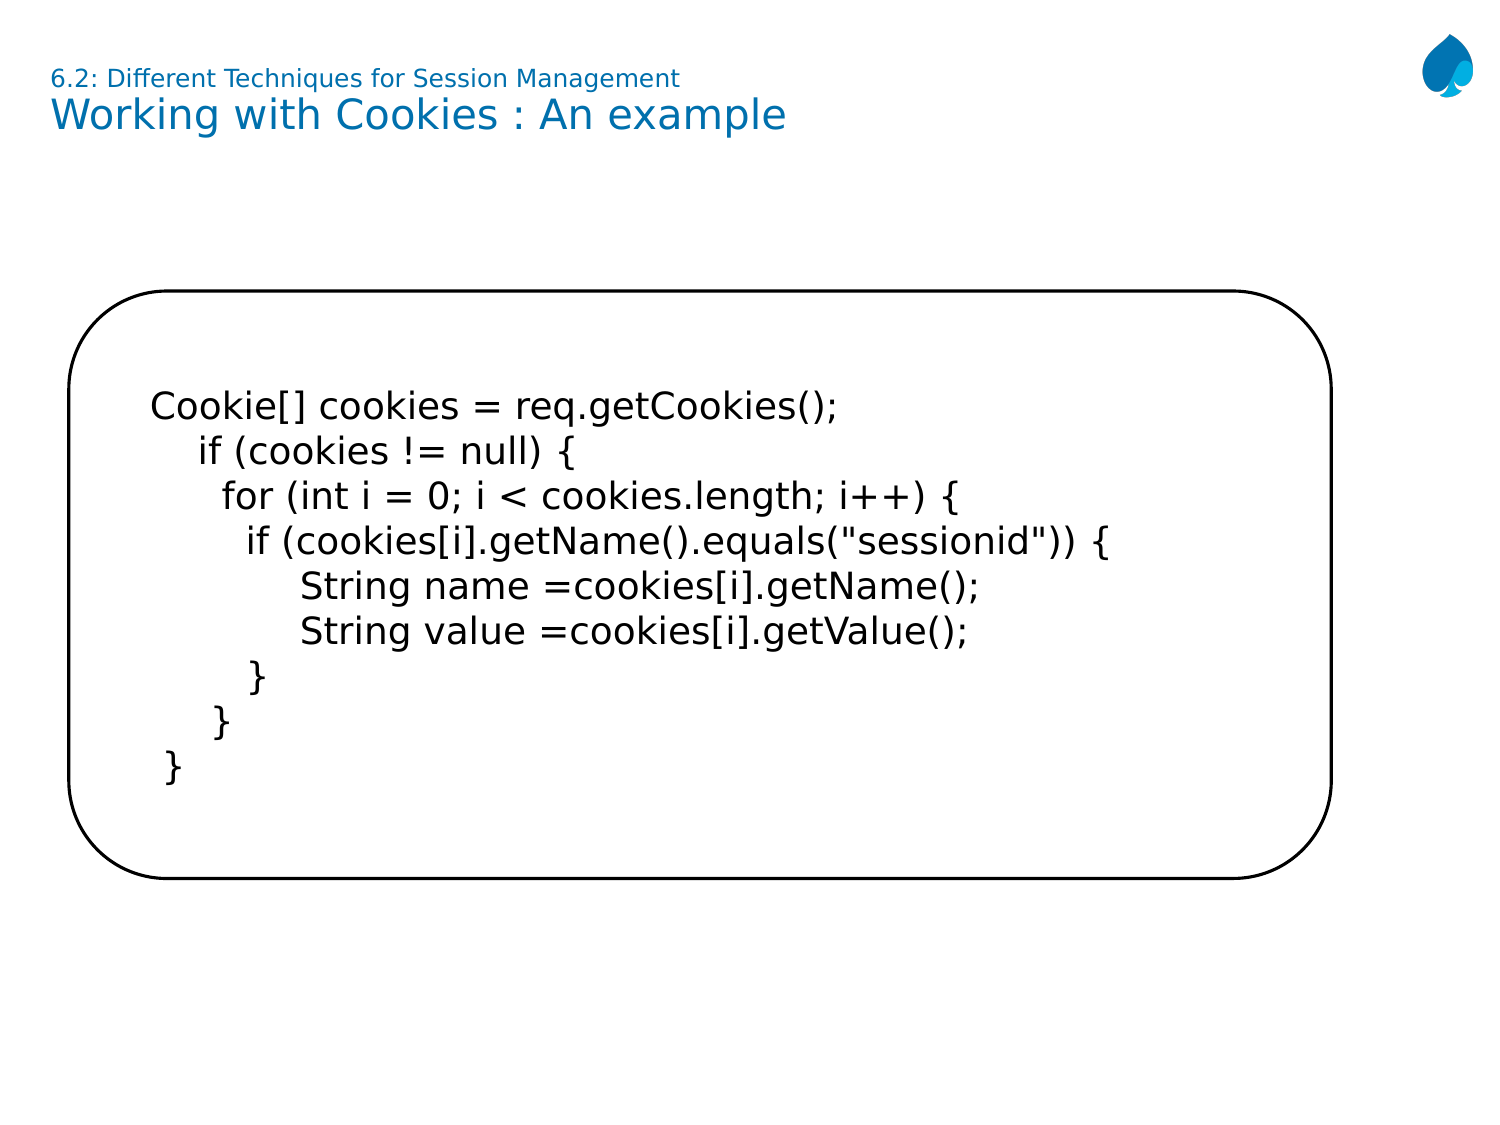

# 6.2: Different Techniques for Session Management Working with Cookies : An example
Cookie[] cookies = req.getCookies();
    if (cookies != null) {
      for (int i = 0; i < cookies.length; i++) {
        if (cookies[i].getName().equals("sessionid")) {
	String name =cookies[i].getName();
            	String value =cookies[i].getValue();
        }
     }
 }